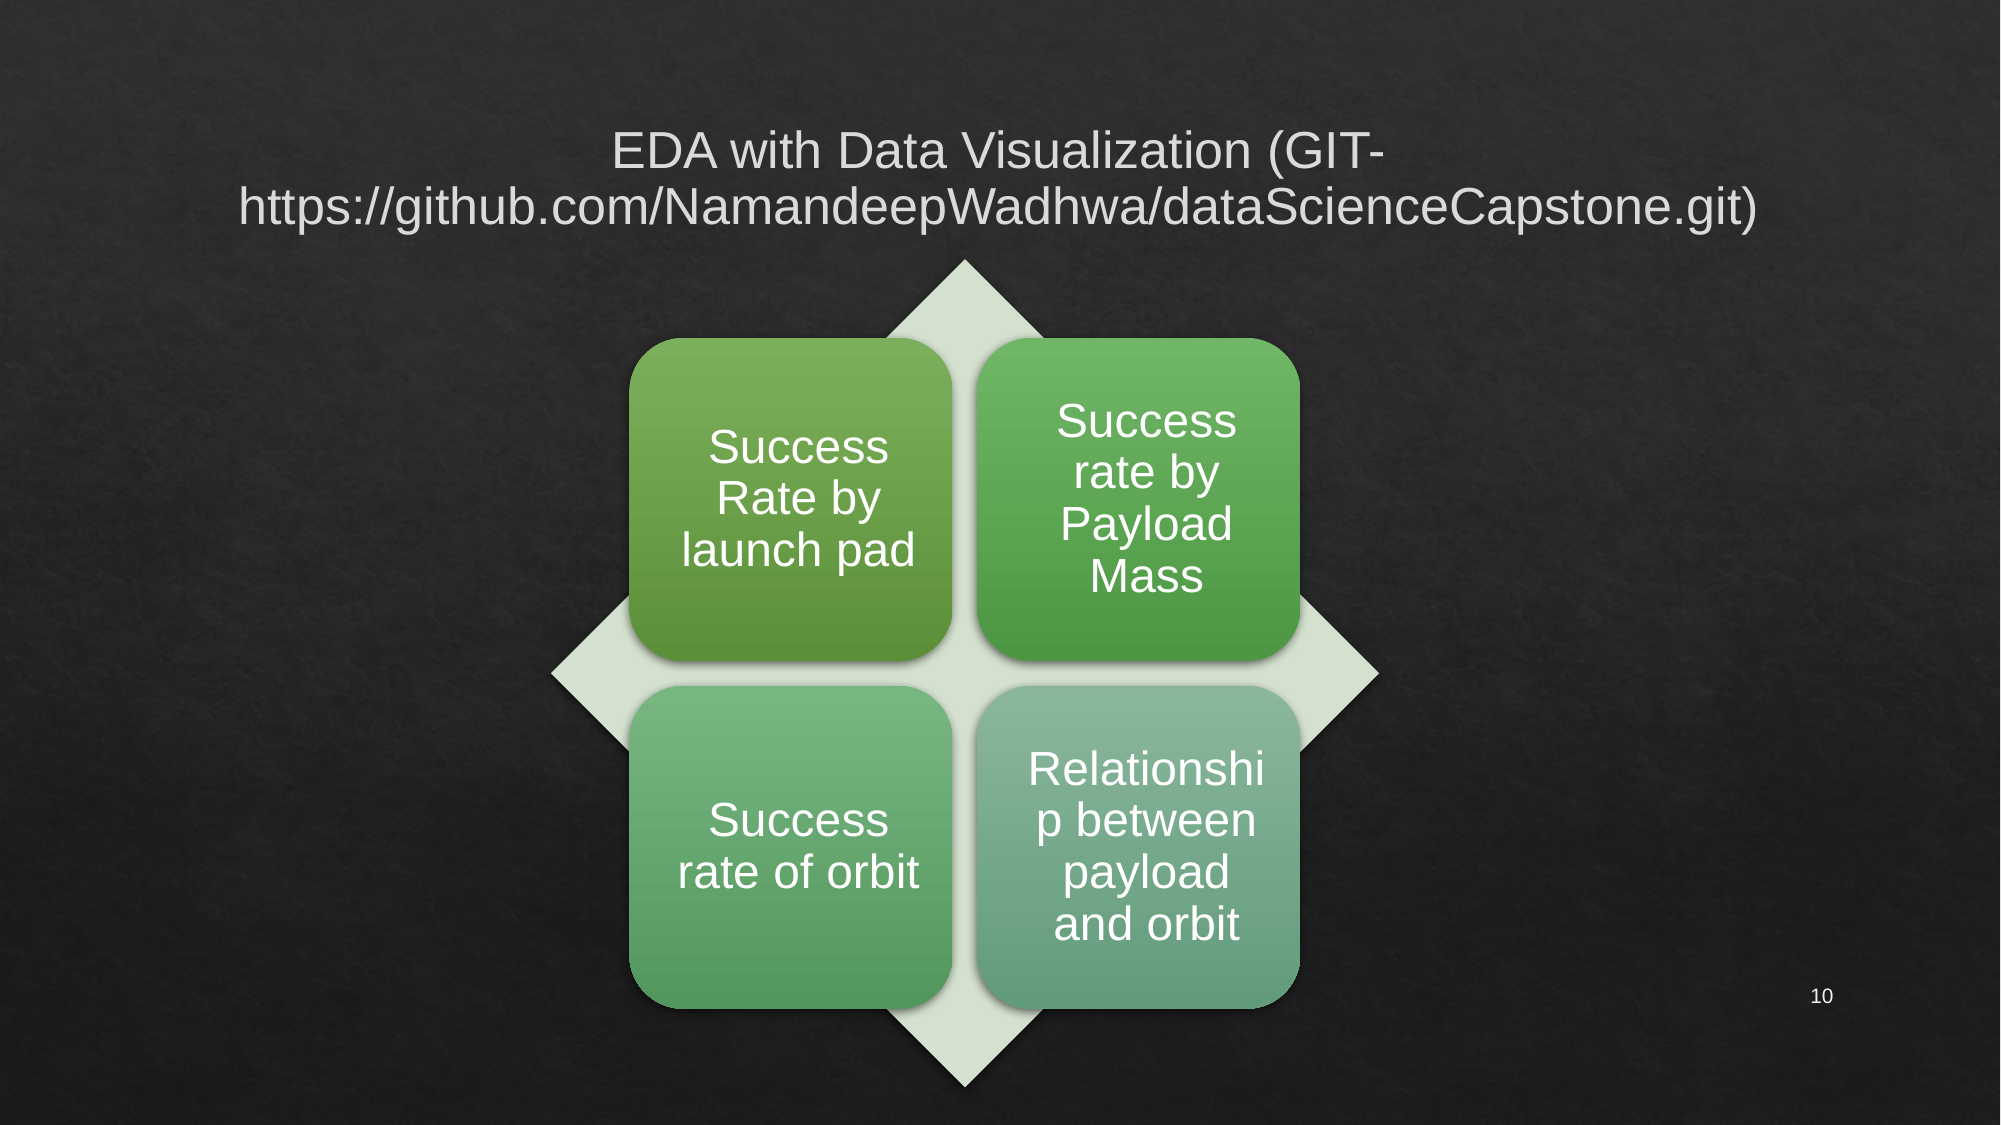

EDA with Data Visualization (GIT- https://github.com/NamandeepWadhwa/dataScienceCapstone.git)
Success Rate by launch pad
Success rate by Payload Mass
Success rate of orbit
Relationship between payload and orbit
10